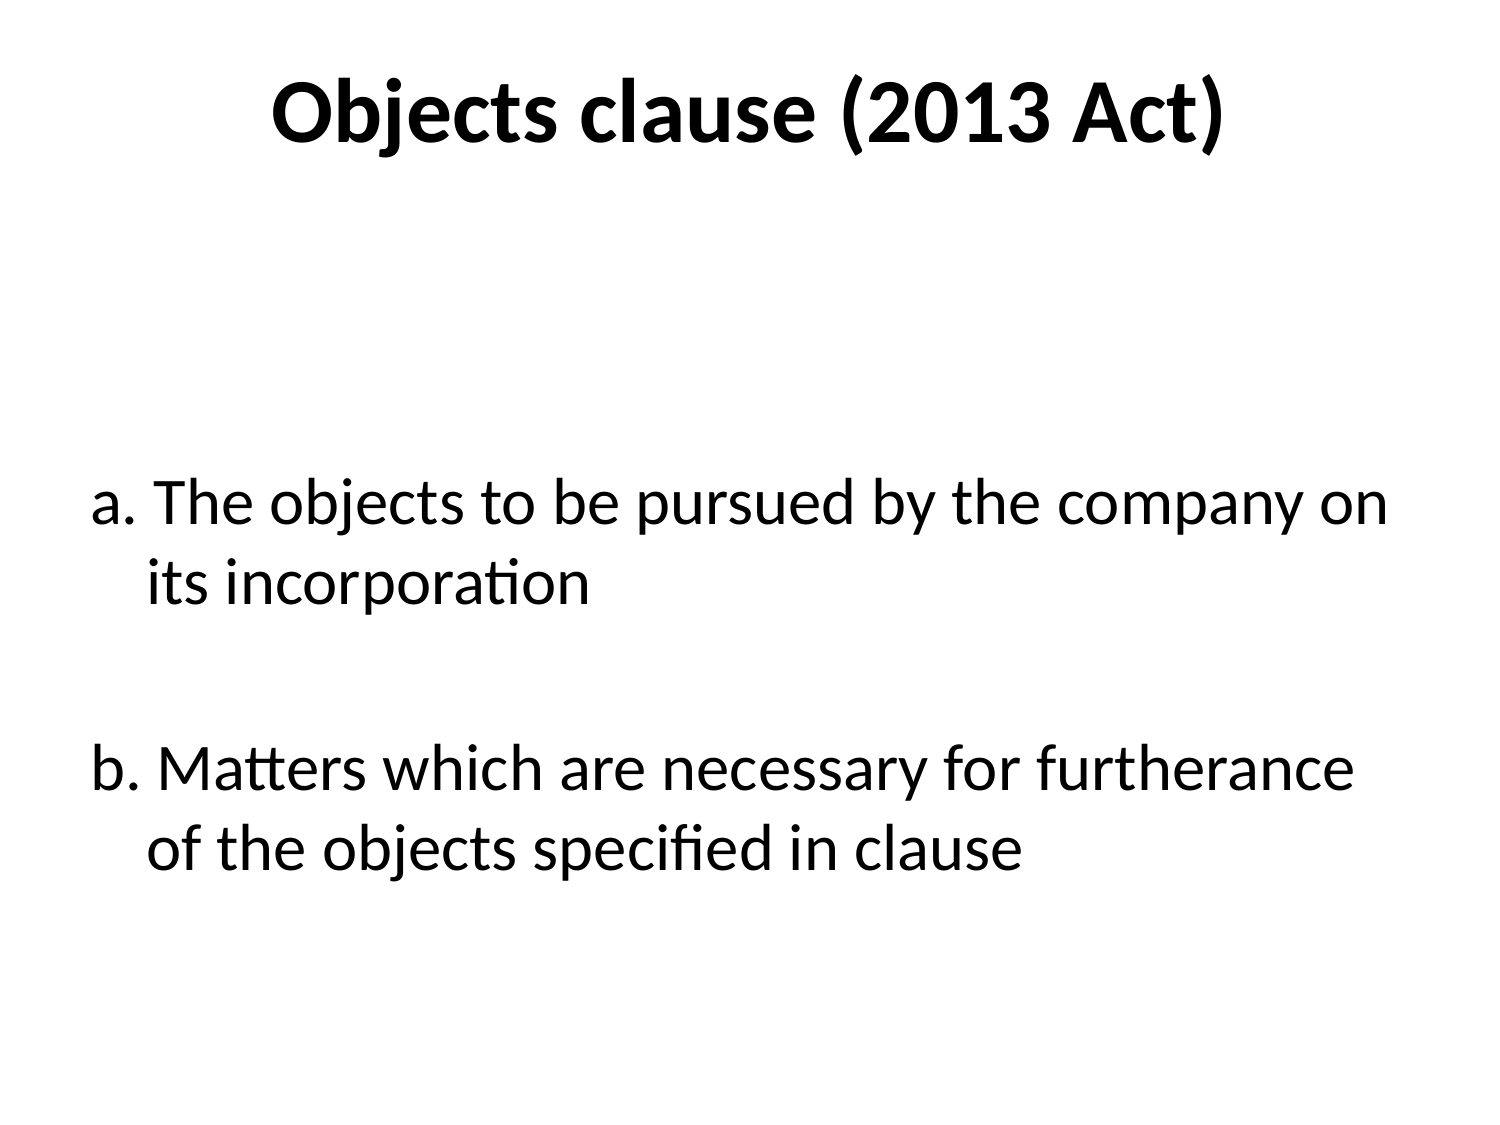

# Objects clause (2013 Act)
a. The objects to be pursued by the company on its incorporation

b. Matters which are necessary for furtherance of the objects specified in clause